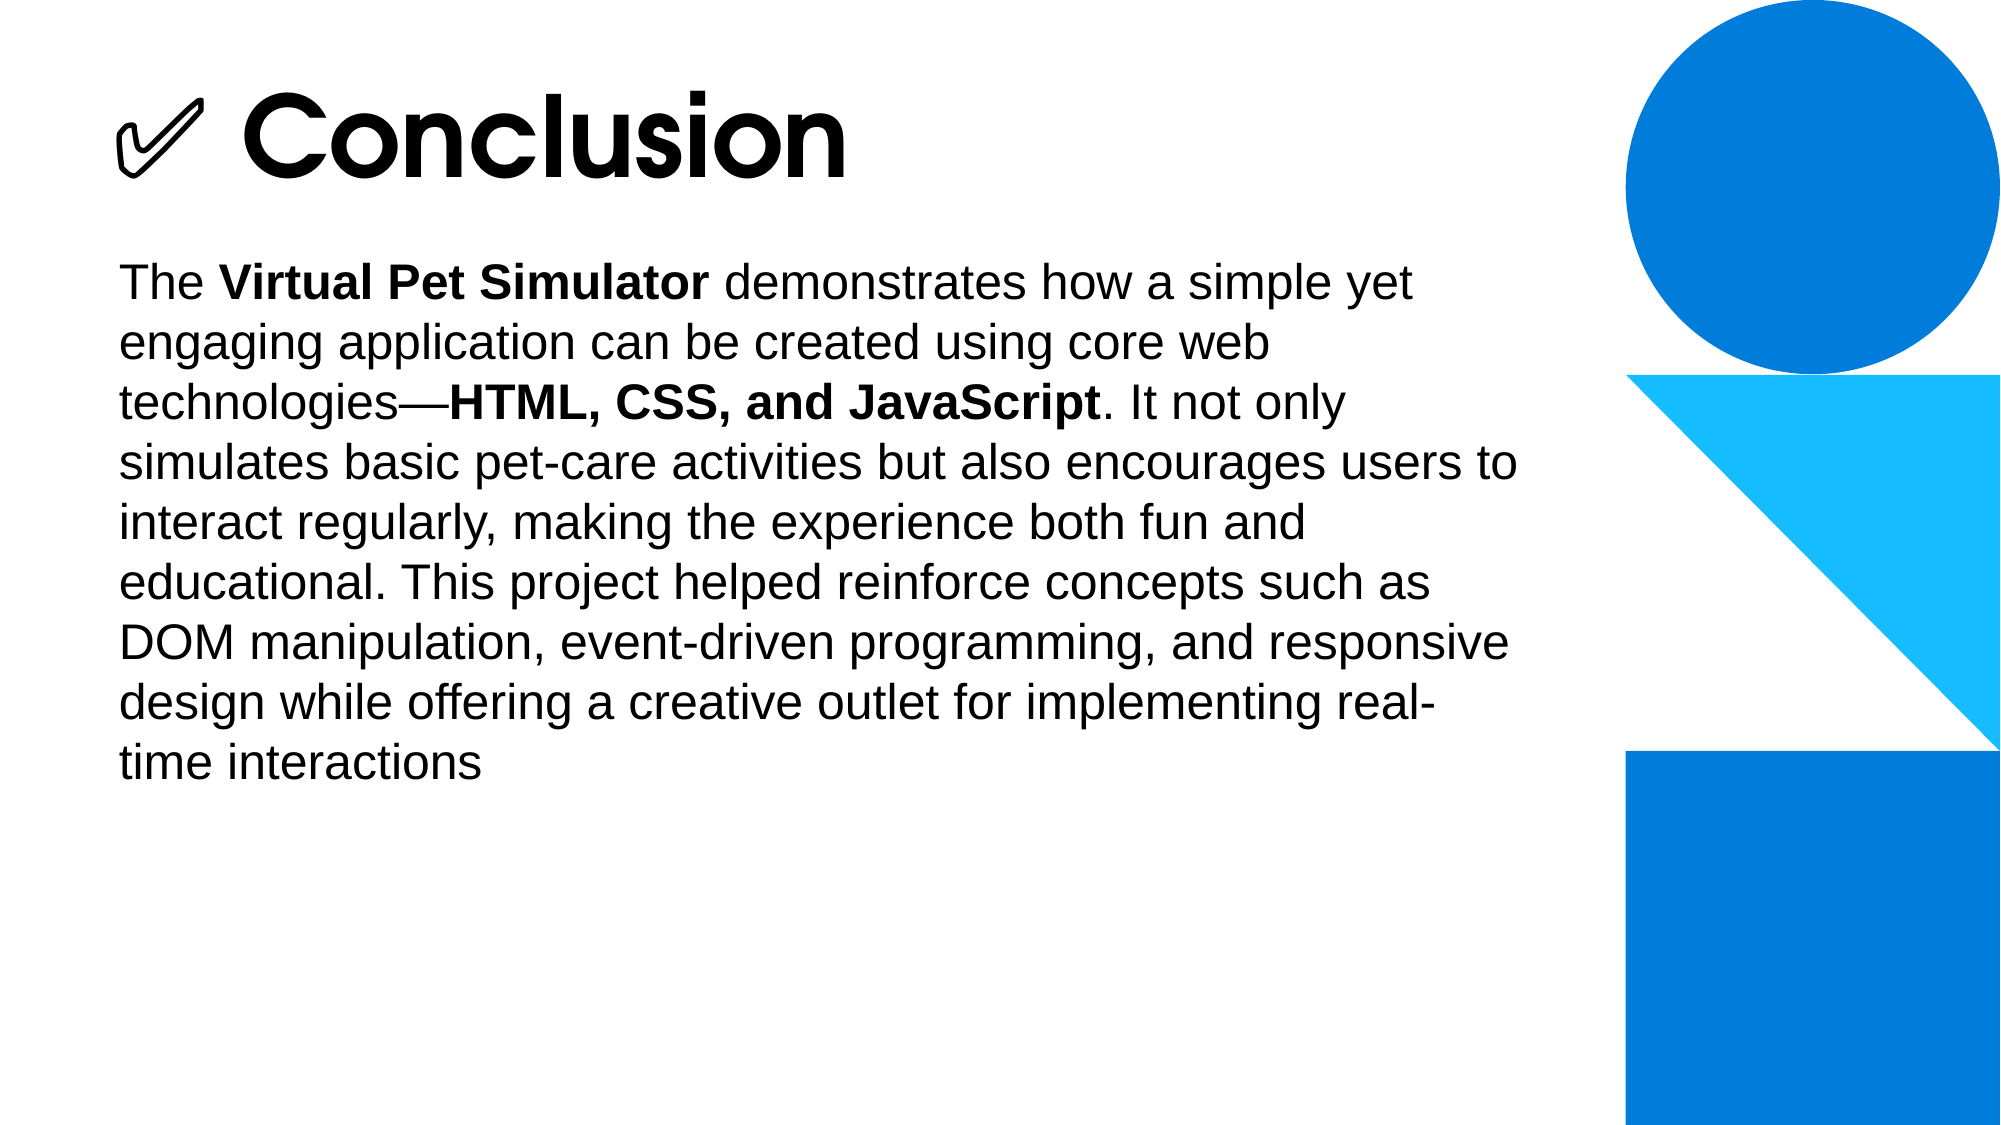

# ✅ Conclusion
The Virtual Pet Simulator demonstrates how a simple yet engaging application can be created using core web technologies—HTML, CSS, and JavaScript. It not only simulates basic pet-care activities but also encourages users to interact regularly, making the experience both fun and educational. This project helped reinforce concepts such as DOM manipulation, event-driven programming, and responsive design while offering a creative outlet for implementing real-time interactions